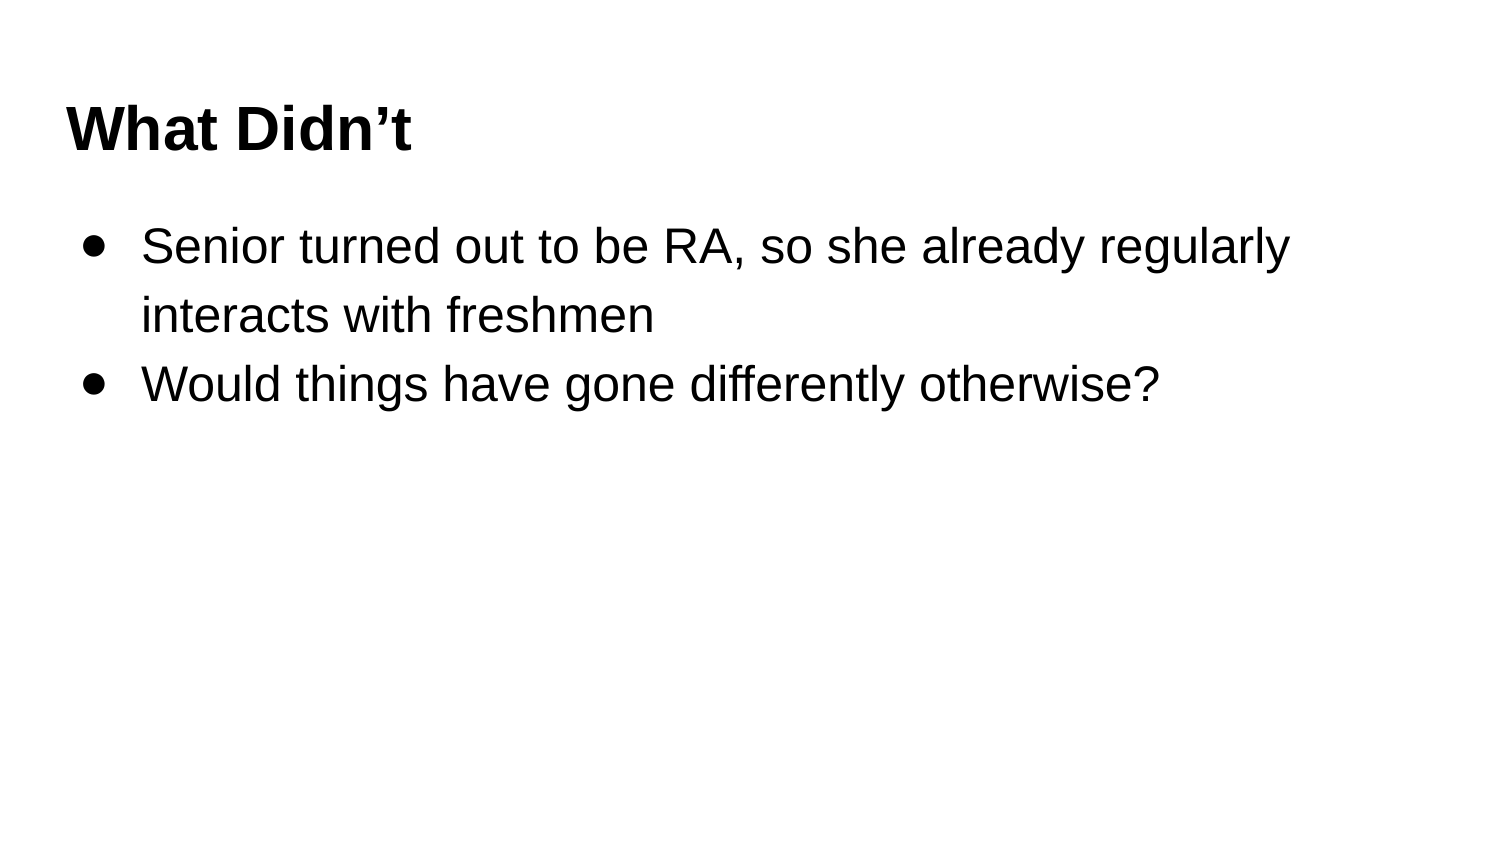

# What Didn’t
Senior turned out to be RA, so she already regularly interacts with freshmen
Would things have gone differently otherwise?